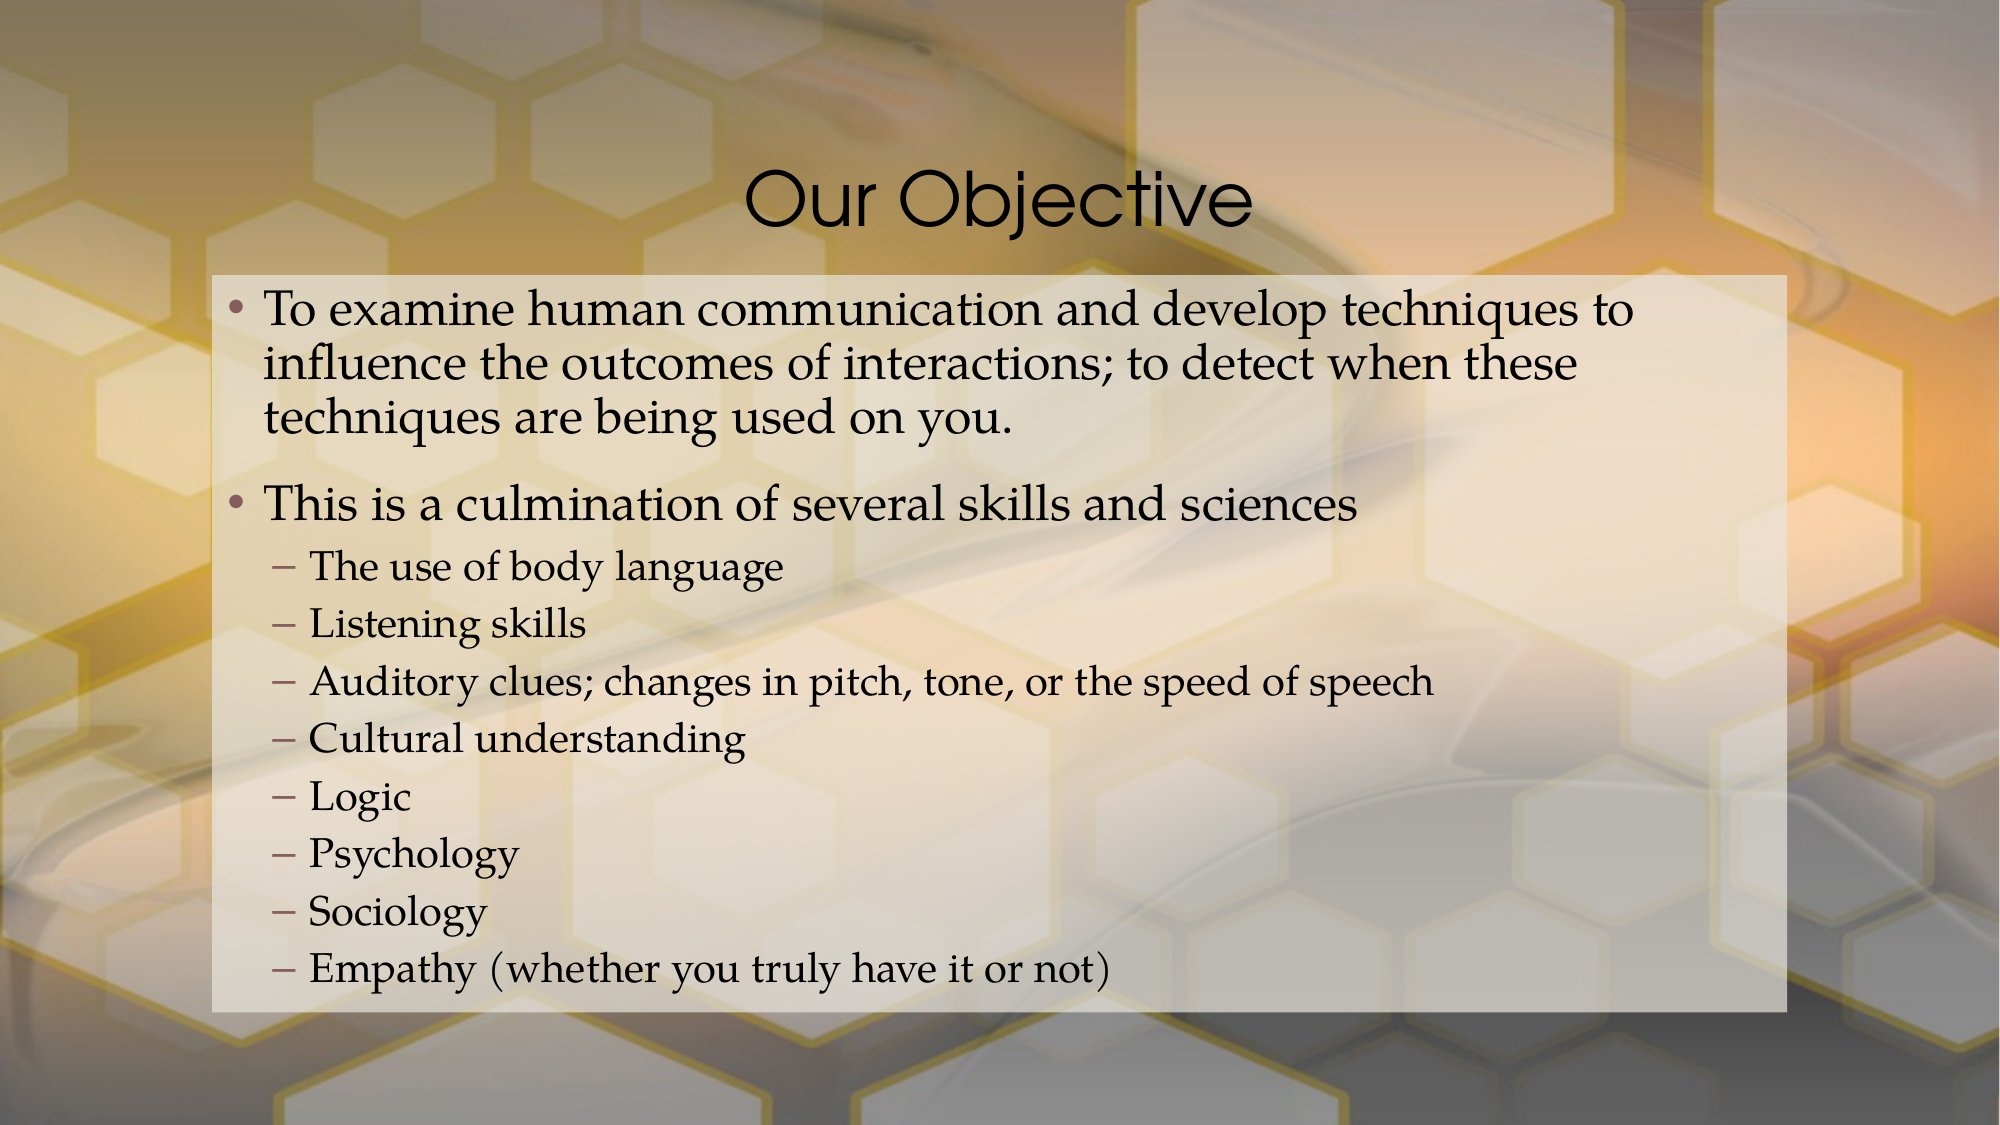

# Our Objective
To examine human communication and develop techniques to influence the outcomes of interactions; to detect when these techniques are being used on you.
This is a culmination of several skills and sciences
The use of body language
Listening skills
Auditory clues; changes in pitch, tone, or the speed of speech
Cultural understanding
Logic
Psychology
Sociology
Empathy (whether you truly have it or not)